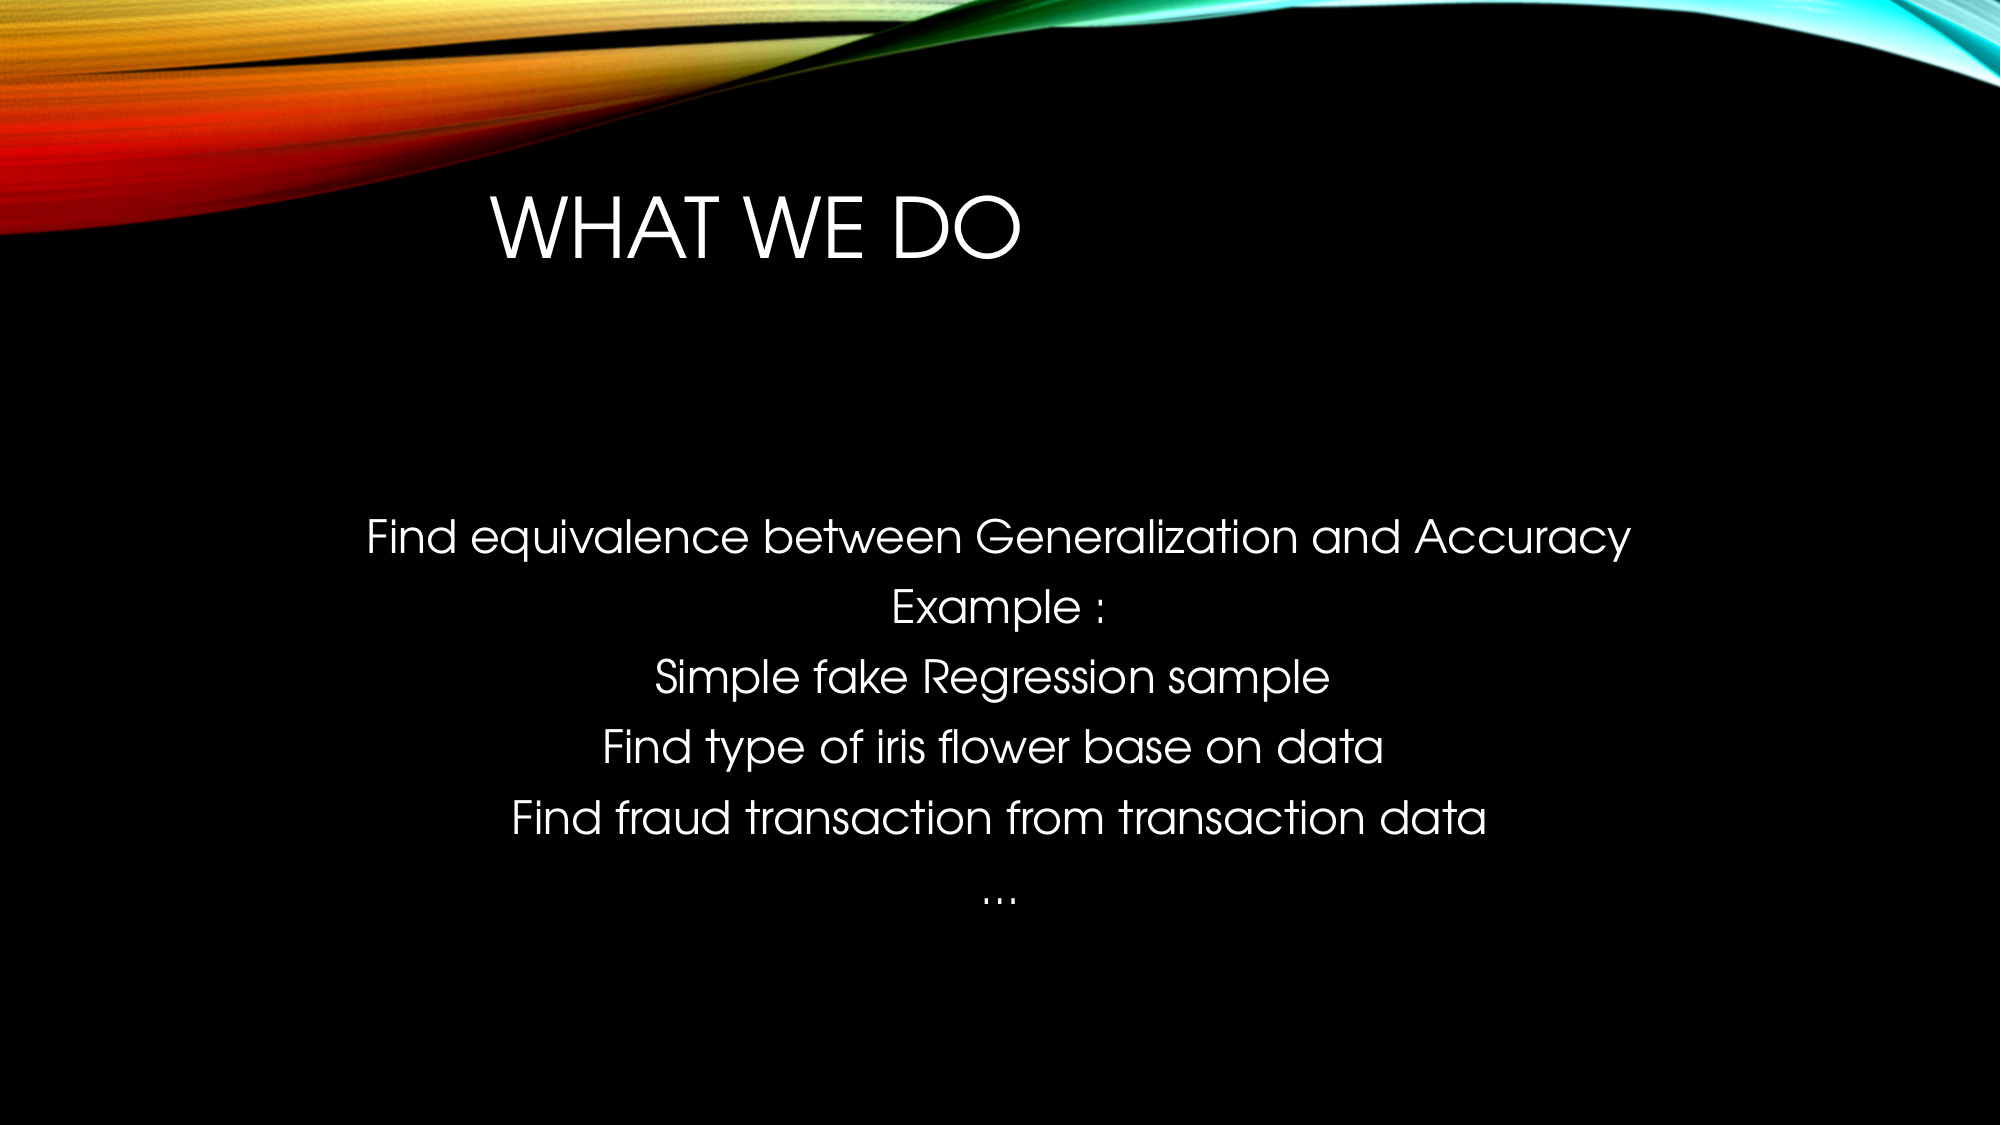

# What we do

Find equivalence between Generalization and Accuracy
Example :
Simple fake Regression sample
Find type of iris flower base on data
Find fraud transaction from transaction data
…